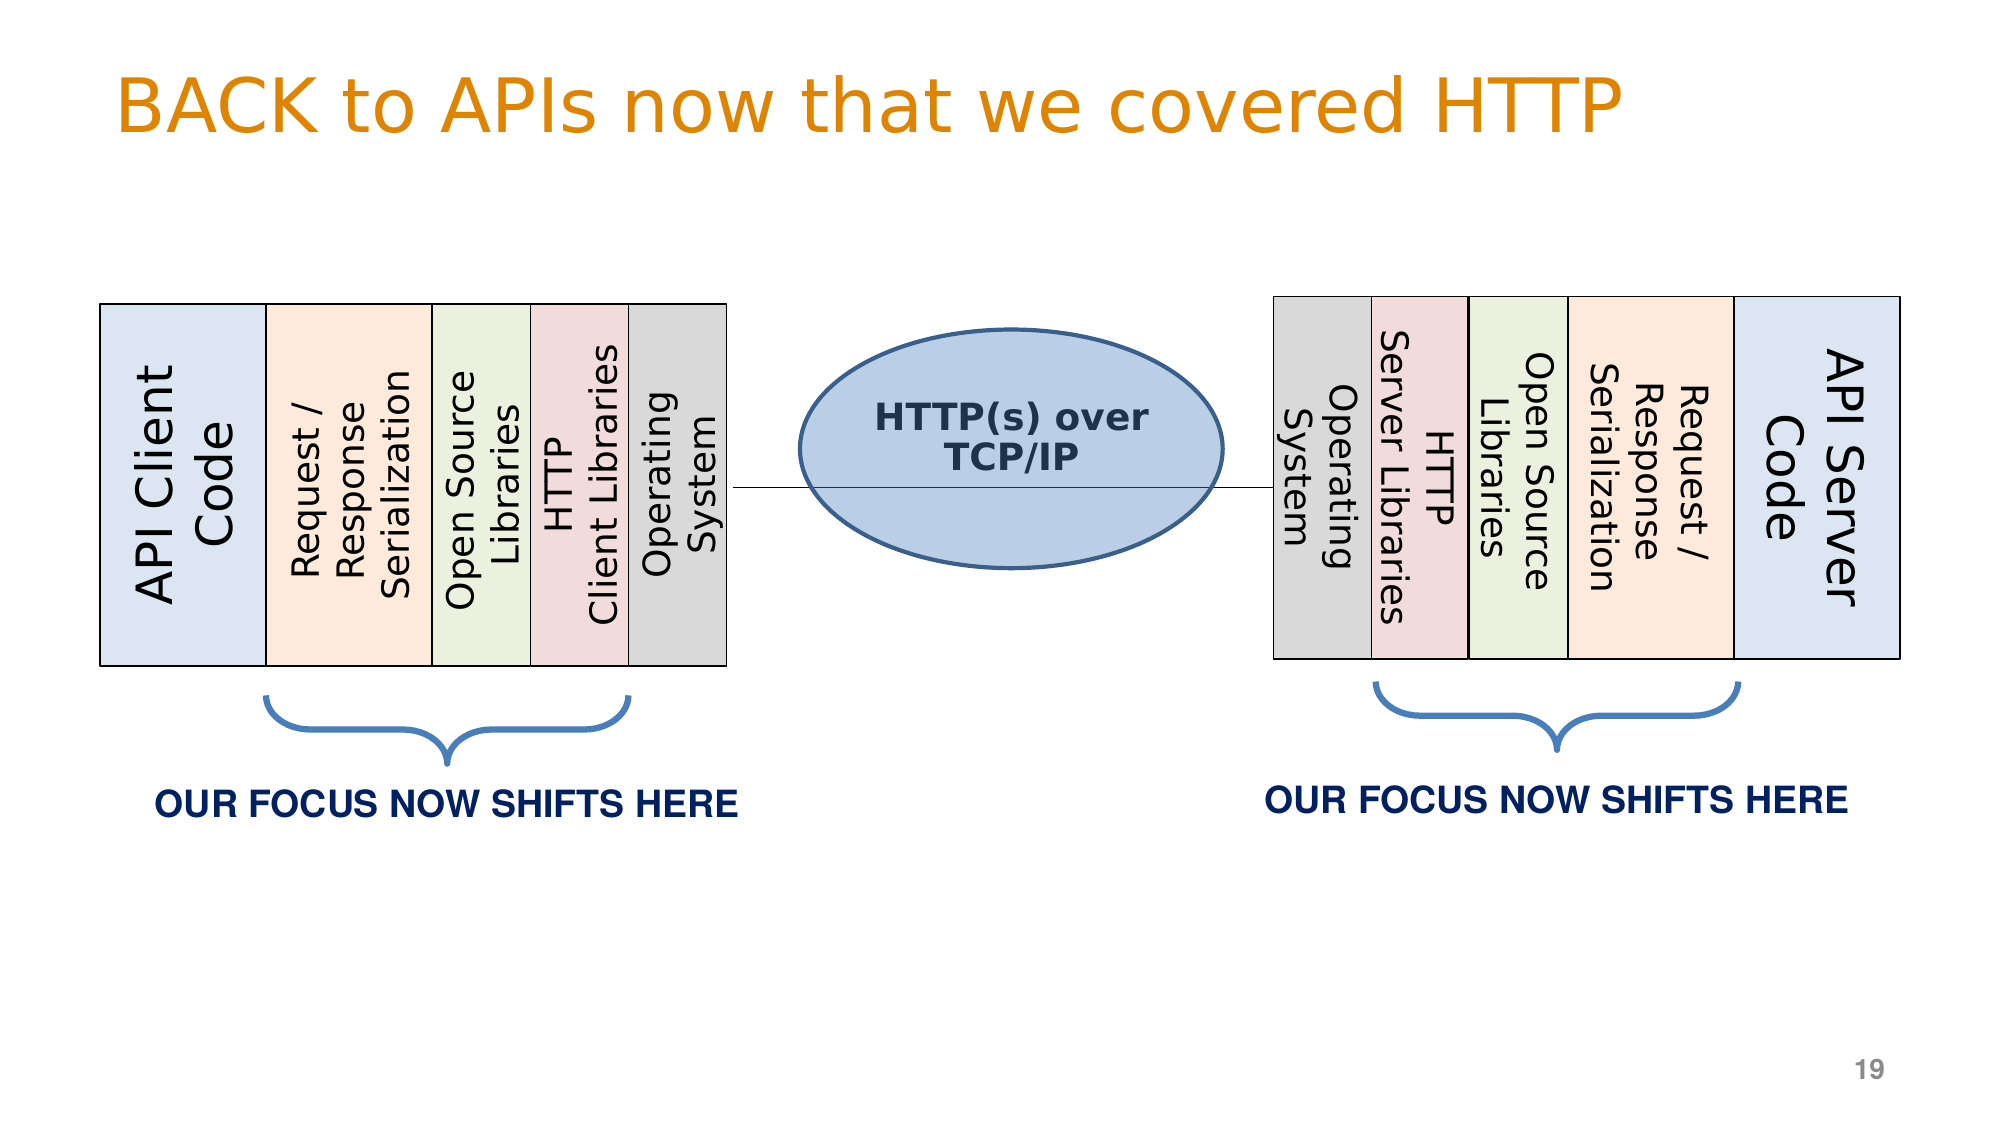

# BACK to APIs now that we covered HTTP

HTTP(s) over
TCP/IP
Request /
Response
Serialization
API Server
Code
API Client
Code
Request /
Response
Serialization
Operating
System
HTTP
Server Libraries
Open Source
Libraries
HTTP
Client Libraries
Operating
System
Open Source
Libraries

OUR FOCUS NOW SHIFTS HERE
OUR FOCUS NOW SHIFTS HERE
19